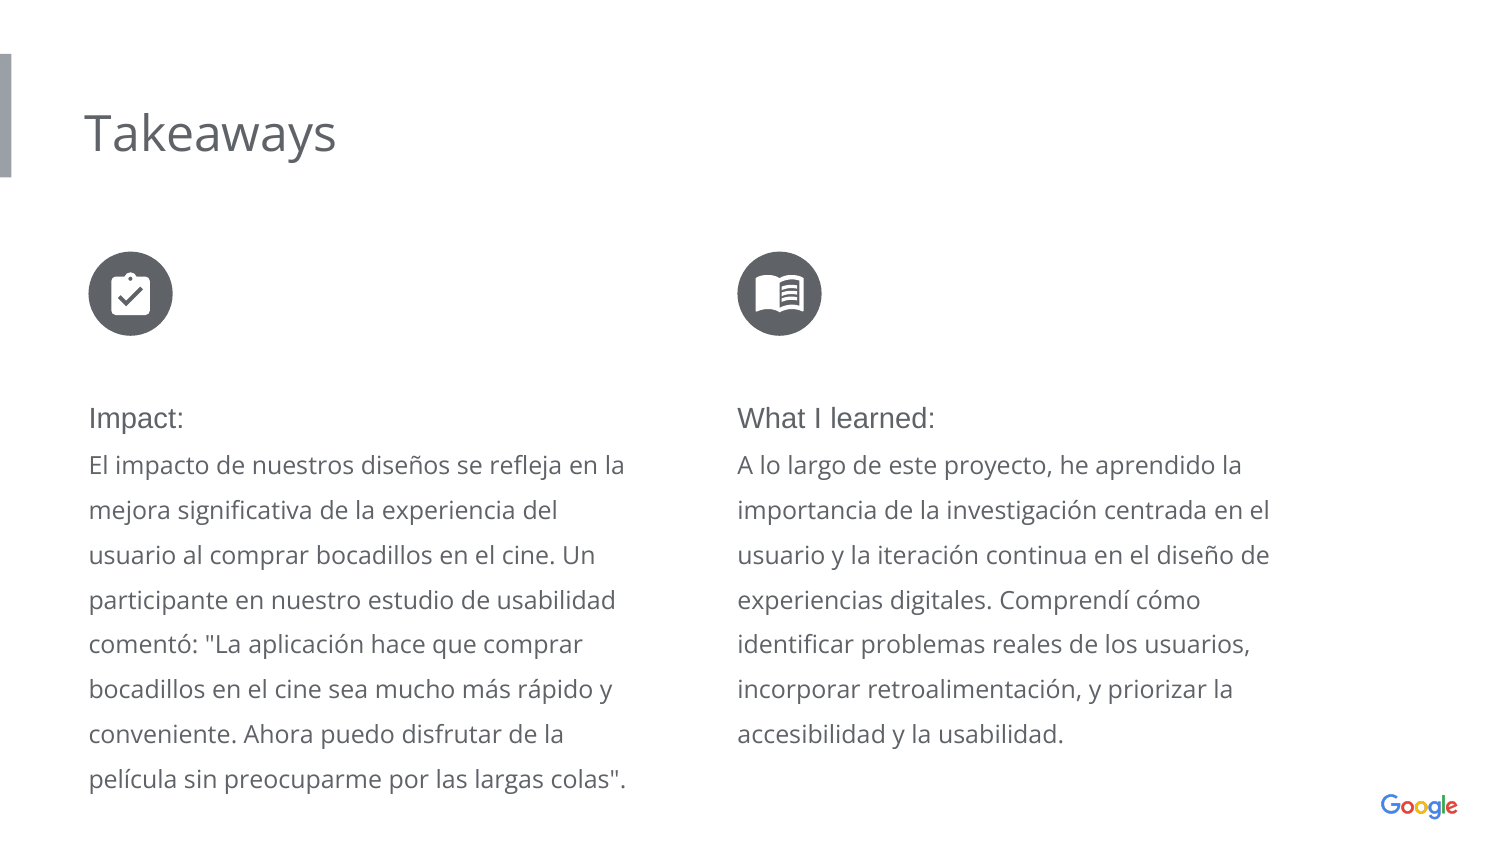

Takeaways

Impact:
El impacto de nuestros diseños se refleja en la mejora significativa de la experiencia del usuario al comprar bocadillos en el cine. Un participante en nuestro estudio de usabilidad comentó: "La aplicación hace que comprar bocadillos en el cine sea mucho más rápido y conveniente. Ahora puedo disfrutar de la película sin preocuparme por las largas colas".
What I learned:
A lo largo de este proyecto, he aprendido la importancia de la investigación centrada en el usuario y la iteración continua en el diseño de experiencias digitales. Comprendí cómo identificar problemas reales de los usuarios, incorporar retroalimentación, y priorizar la accesibilidad y la usabilidad.